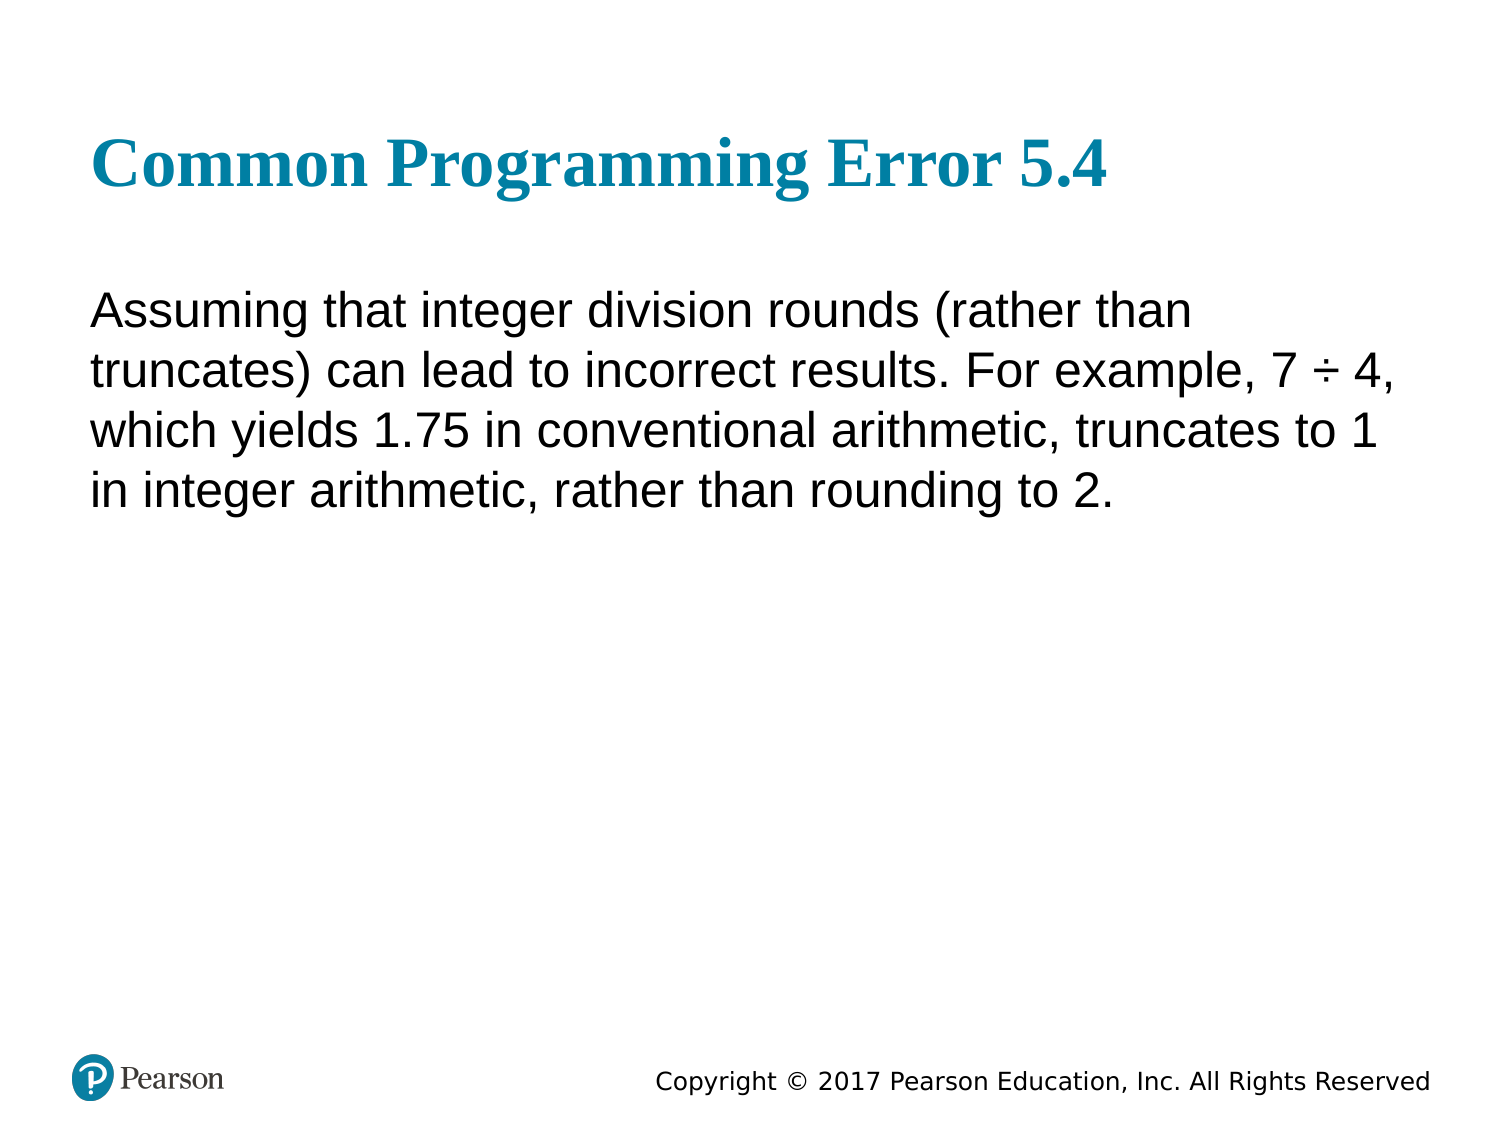

# Common Programming Error 5.4
Assuming that integer division rounds (rather than truncates) can lead to incorrect results. For example, 7 ÷ 4, which yields 1.75 in conventional arithmetic, truncates to 1 in integer arithmetic, rather than rounding to 2.